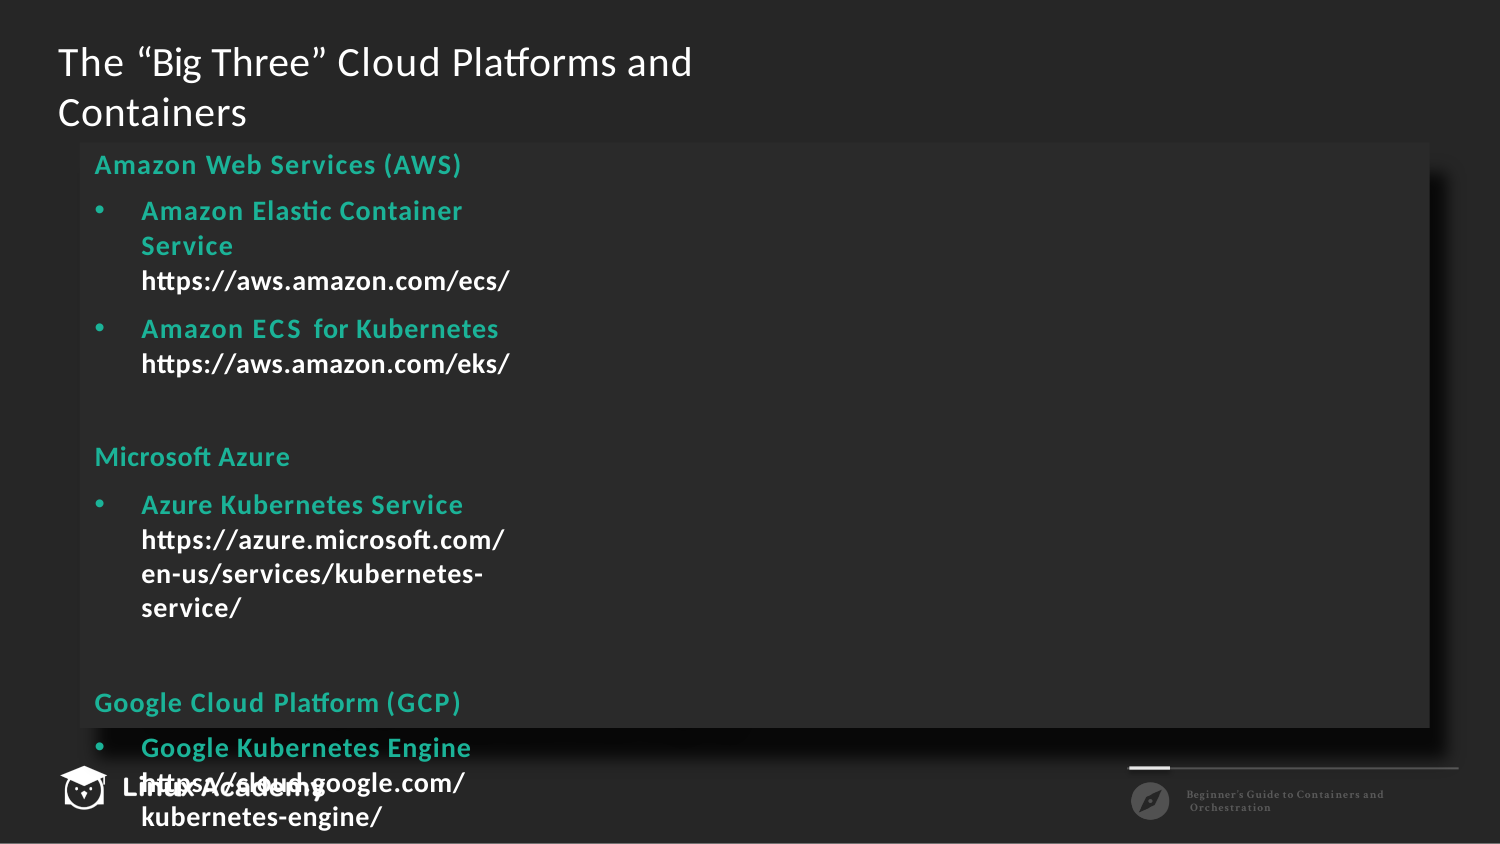

# The “Big Three” Cloud Platforms and Containers
Amazon Web Services (AWS)
Amazon Elastic Container Service  https://aws.amazon.com/ecs/
Amazon ECS for Kubernetes  https://aws.amazon.com/eks/

Microsoft Azure
Azure Kubernetes Service
https://azure.microsoft.com/en-us/services/kubernetes-service/

Google Cloud Platform (GCP)
Google Kubernetes Engine
https://cloud.google.com/kubernetes-engine/

Beginner’s Guide to Containers and  Orchestration